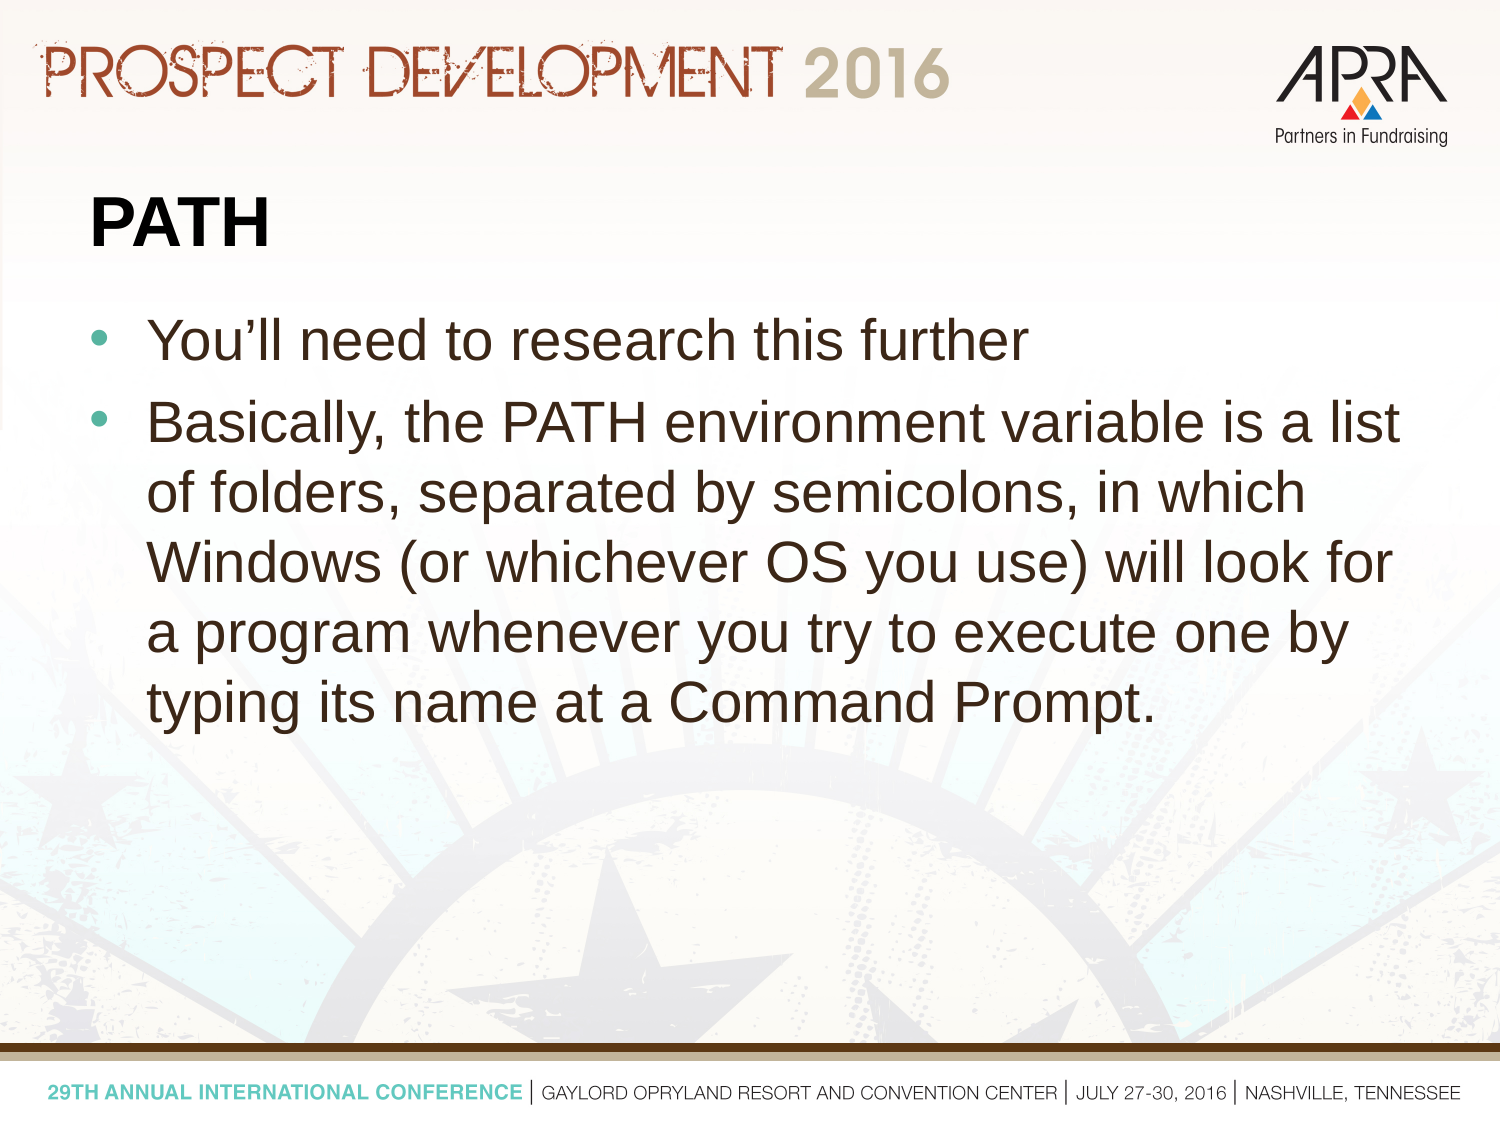

# PATH
You’ll need to research this further
Basically, the PATH environment variable is a list of folders, separated by semicolons, in which Windows (or whichever OS you use) will look for a program whenever you try to execute one by typing its name at a Command Prompt.